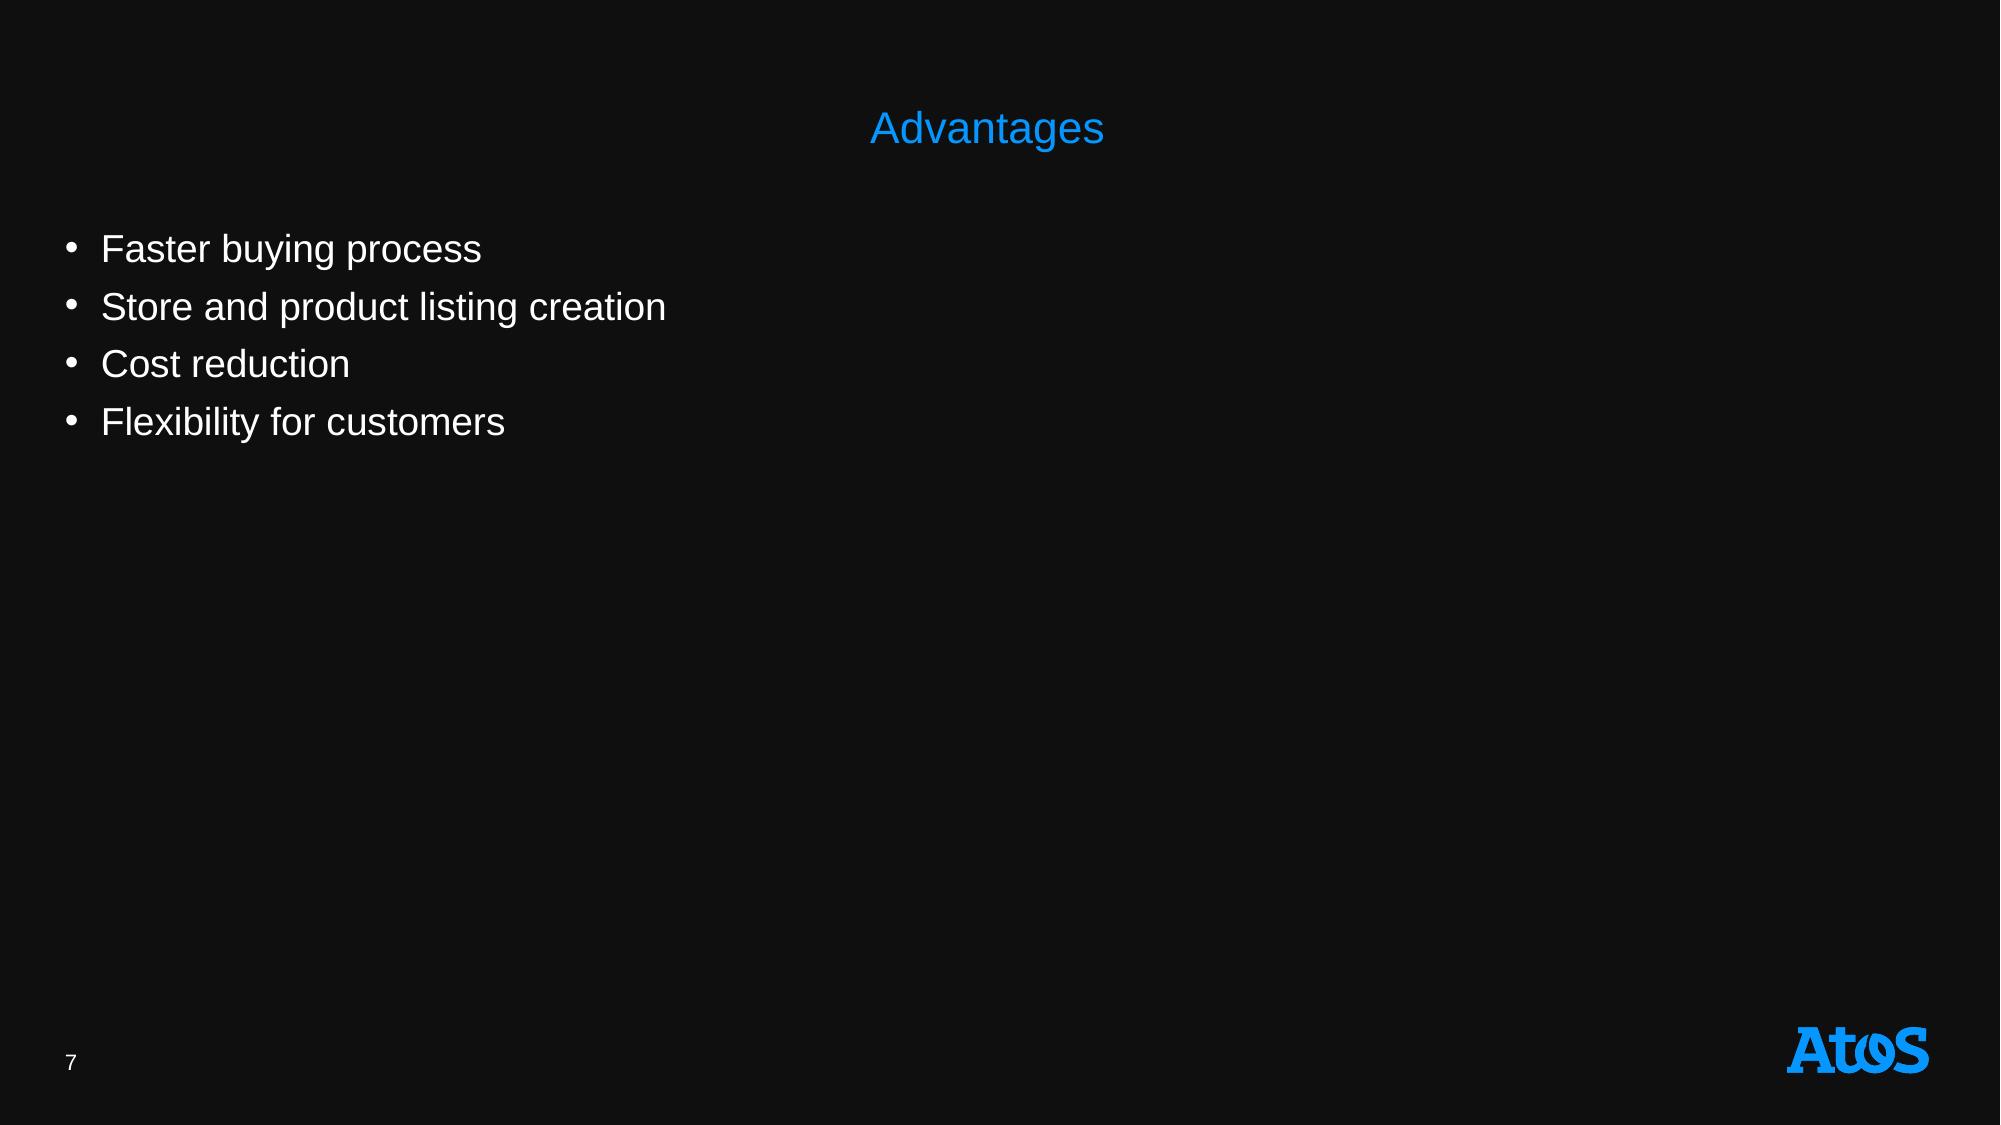

Advantages
Faster buying process
Store and product listing creation
Cost reduction
Flexibility for customers
7